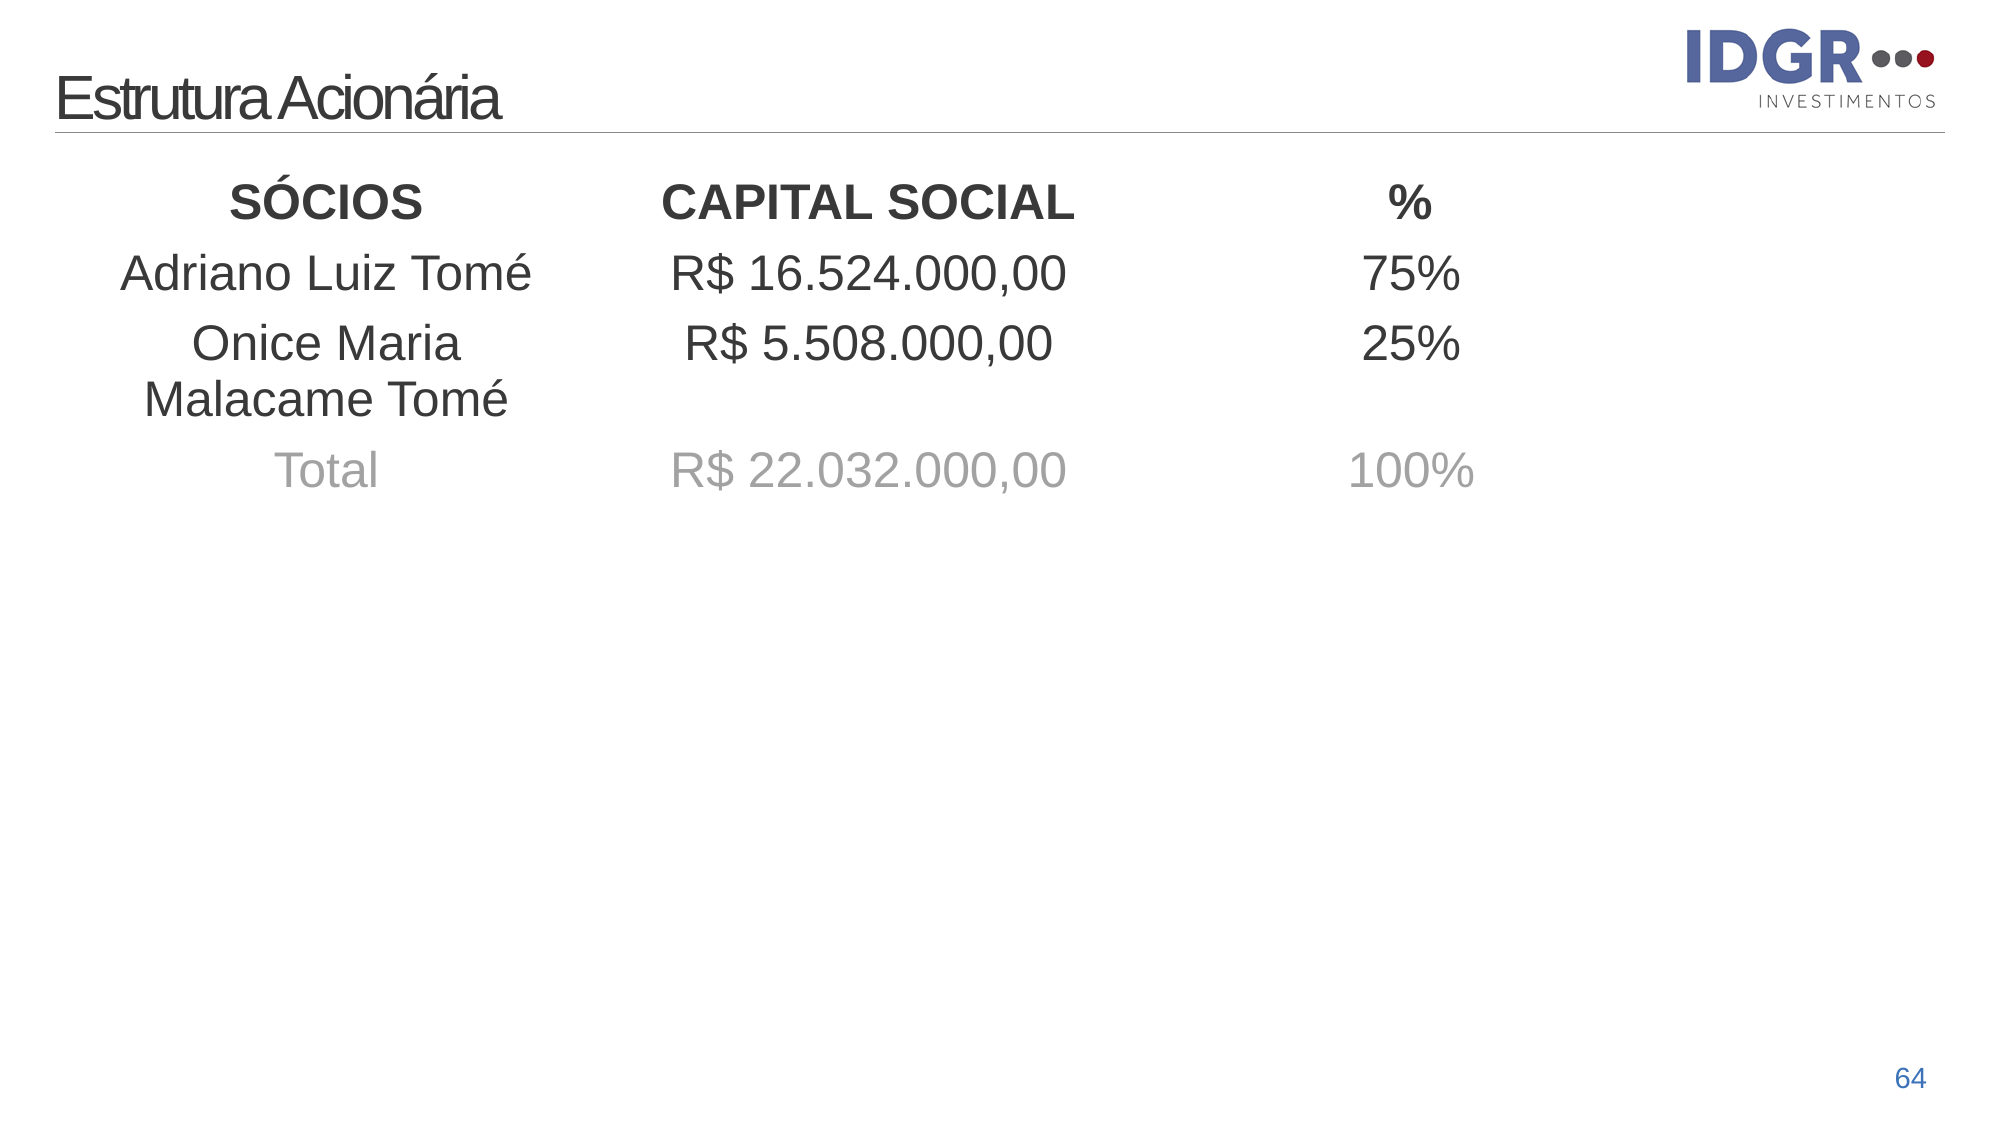

# Estrutura Acionária

| SÓCIOS | CAPITAL SOCIAL | % |
| --- | --- | --- |
| Adriano Luiz Tomé | R$ 16.524.000,00 | 75% |
| Onice Maria Malacame Tomé | R$ 5.508.000,00 | 25% |
| Total | R$ 22.032.000,00 | 100% |